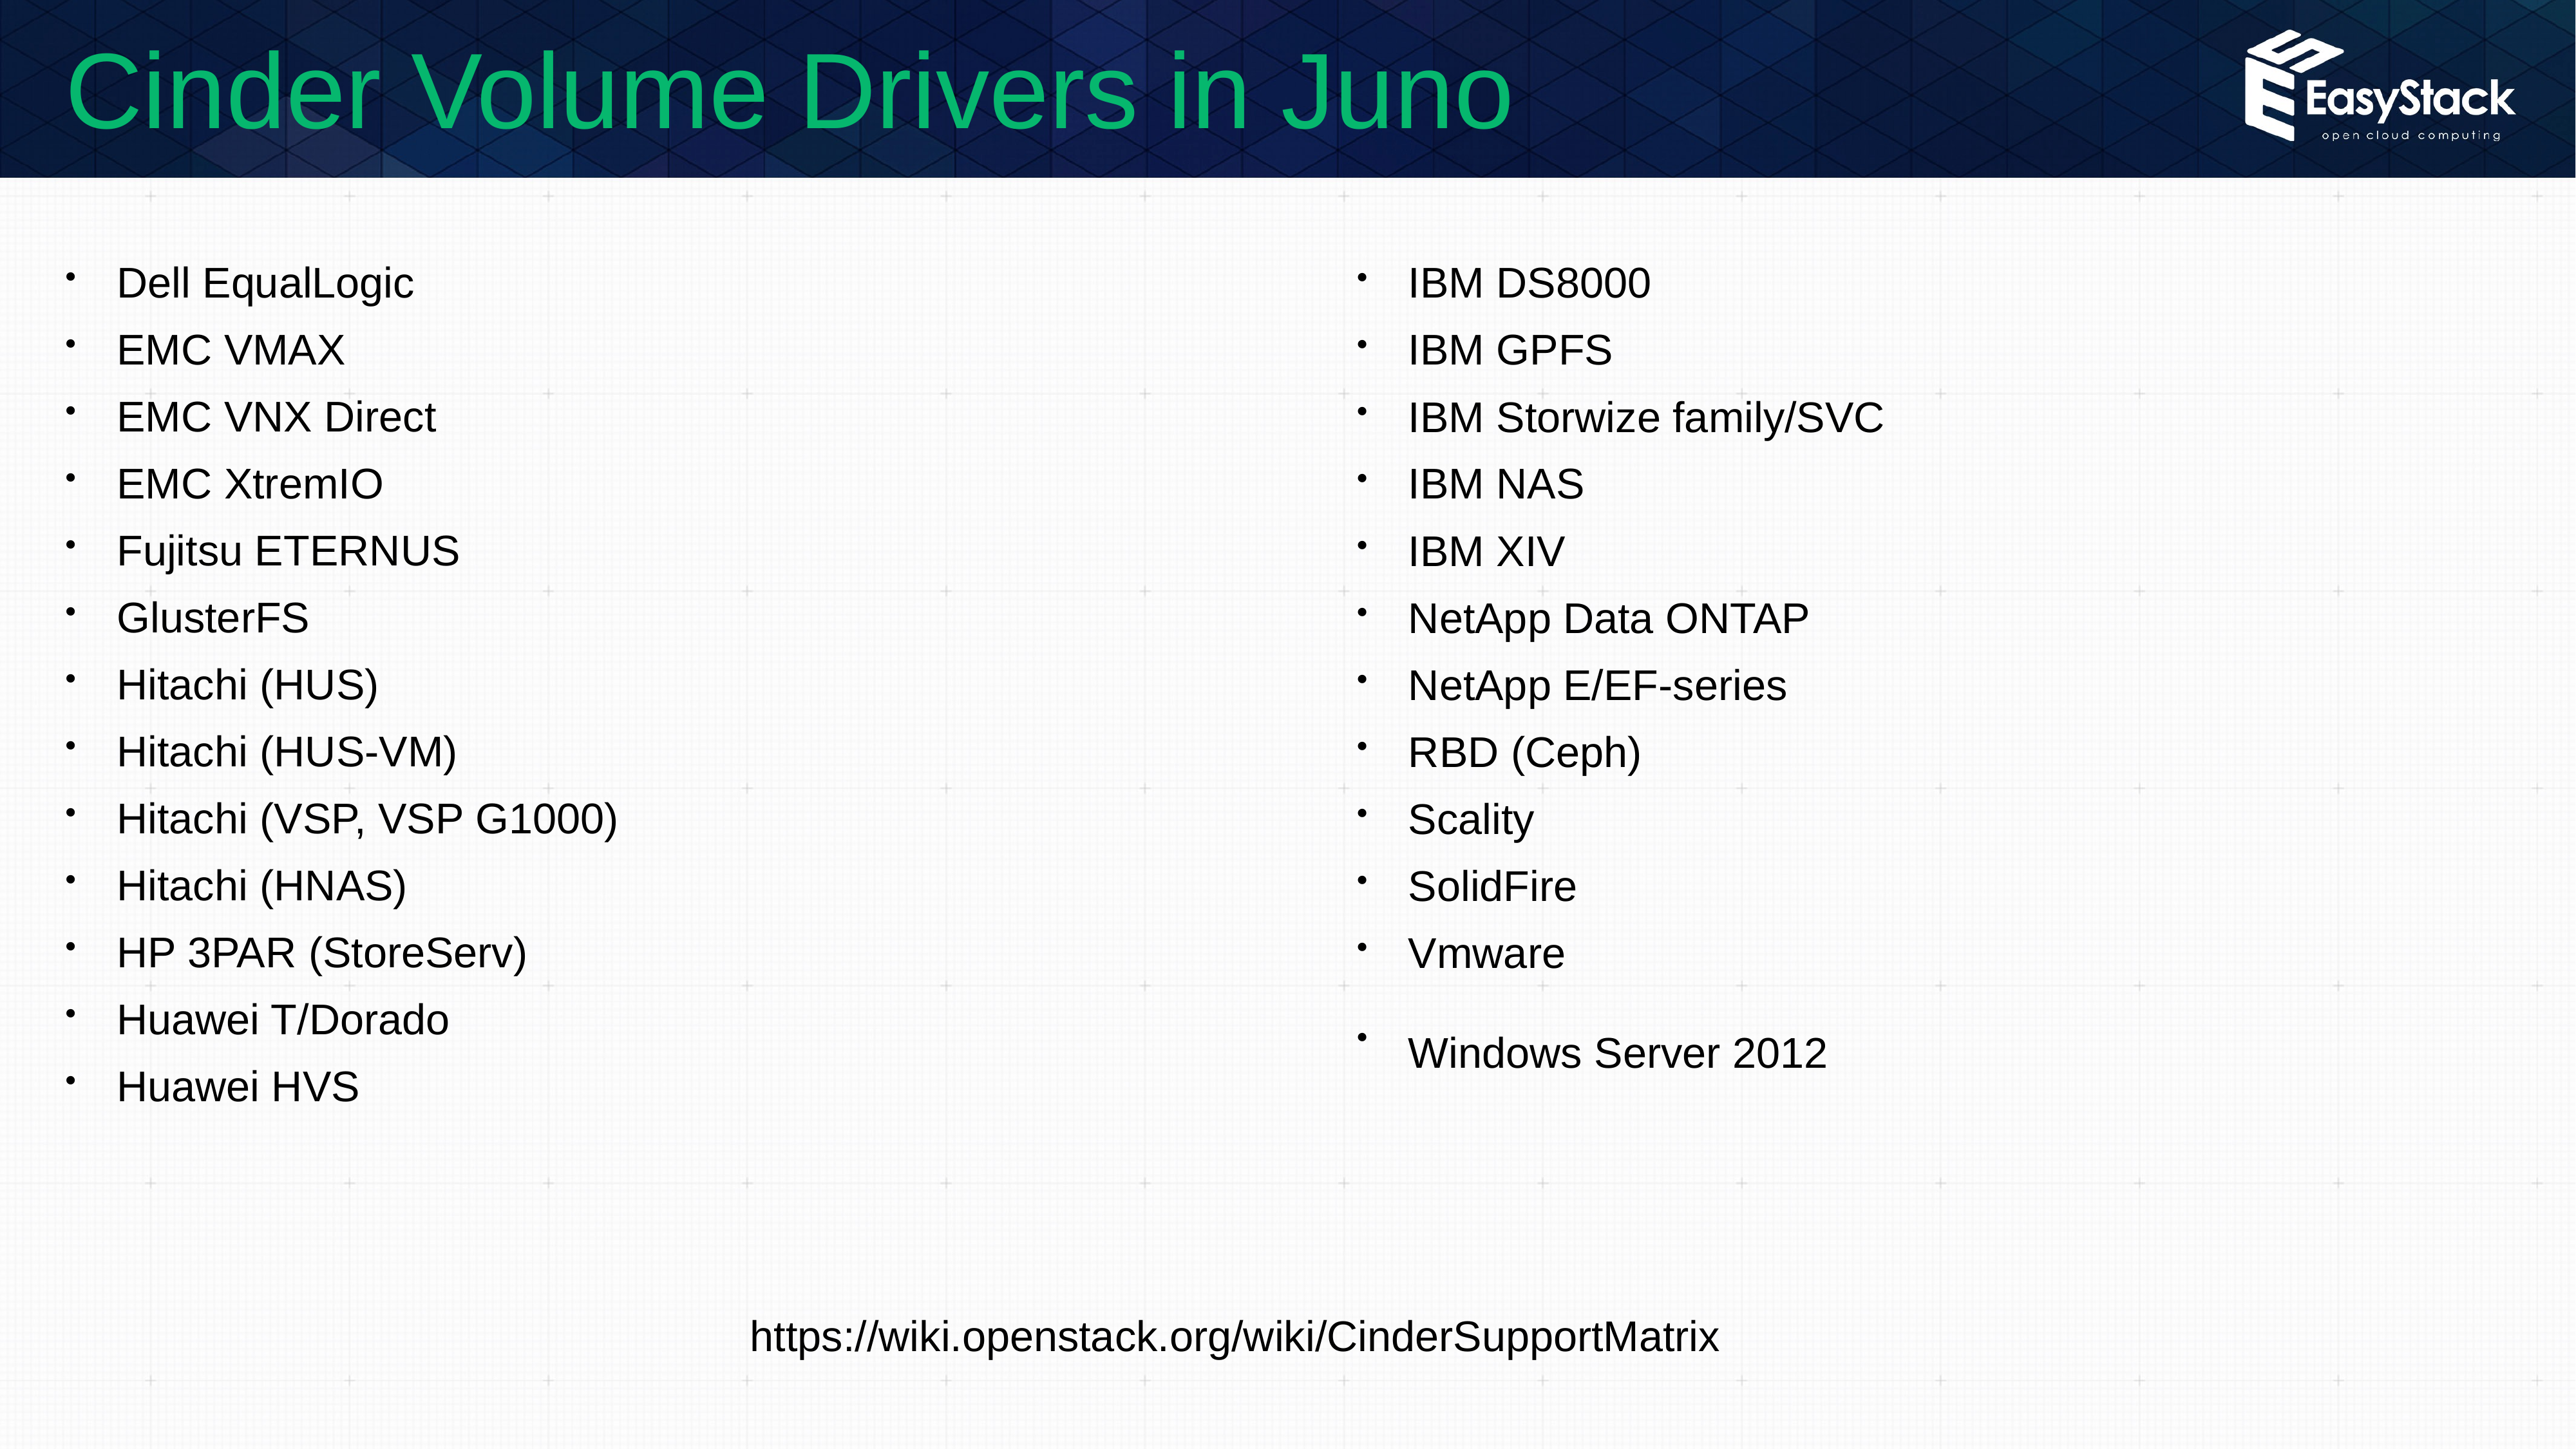

# Cinder Volume Drivers in Juno
Dell EqualLogic
EMC VMAX
EMC VNX Direct
EMC XtremIO
Fujitsu ETERNUS
GlusterFS
Hitachi (HUS)
Hitachi (HUS-VM)
Hitachi (VSP, VSP G1000)
Hitachi (HNAS)
HP 3PAR (StoreServ)
Huawei T/Dorado
Huawei HVS
IBM DS8000
IBM GPFS
IBM Storwize family/SVC
IBM NAS
IBM XIV
NetApp Data ONTAP
NetApp E/EF-series
RBD (Ceph)
Scality
SolidFire
Vmware
Windows Server 2012
https://wiki.openstack.org/wiki/CinderSupportMatrix